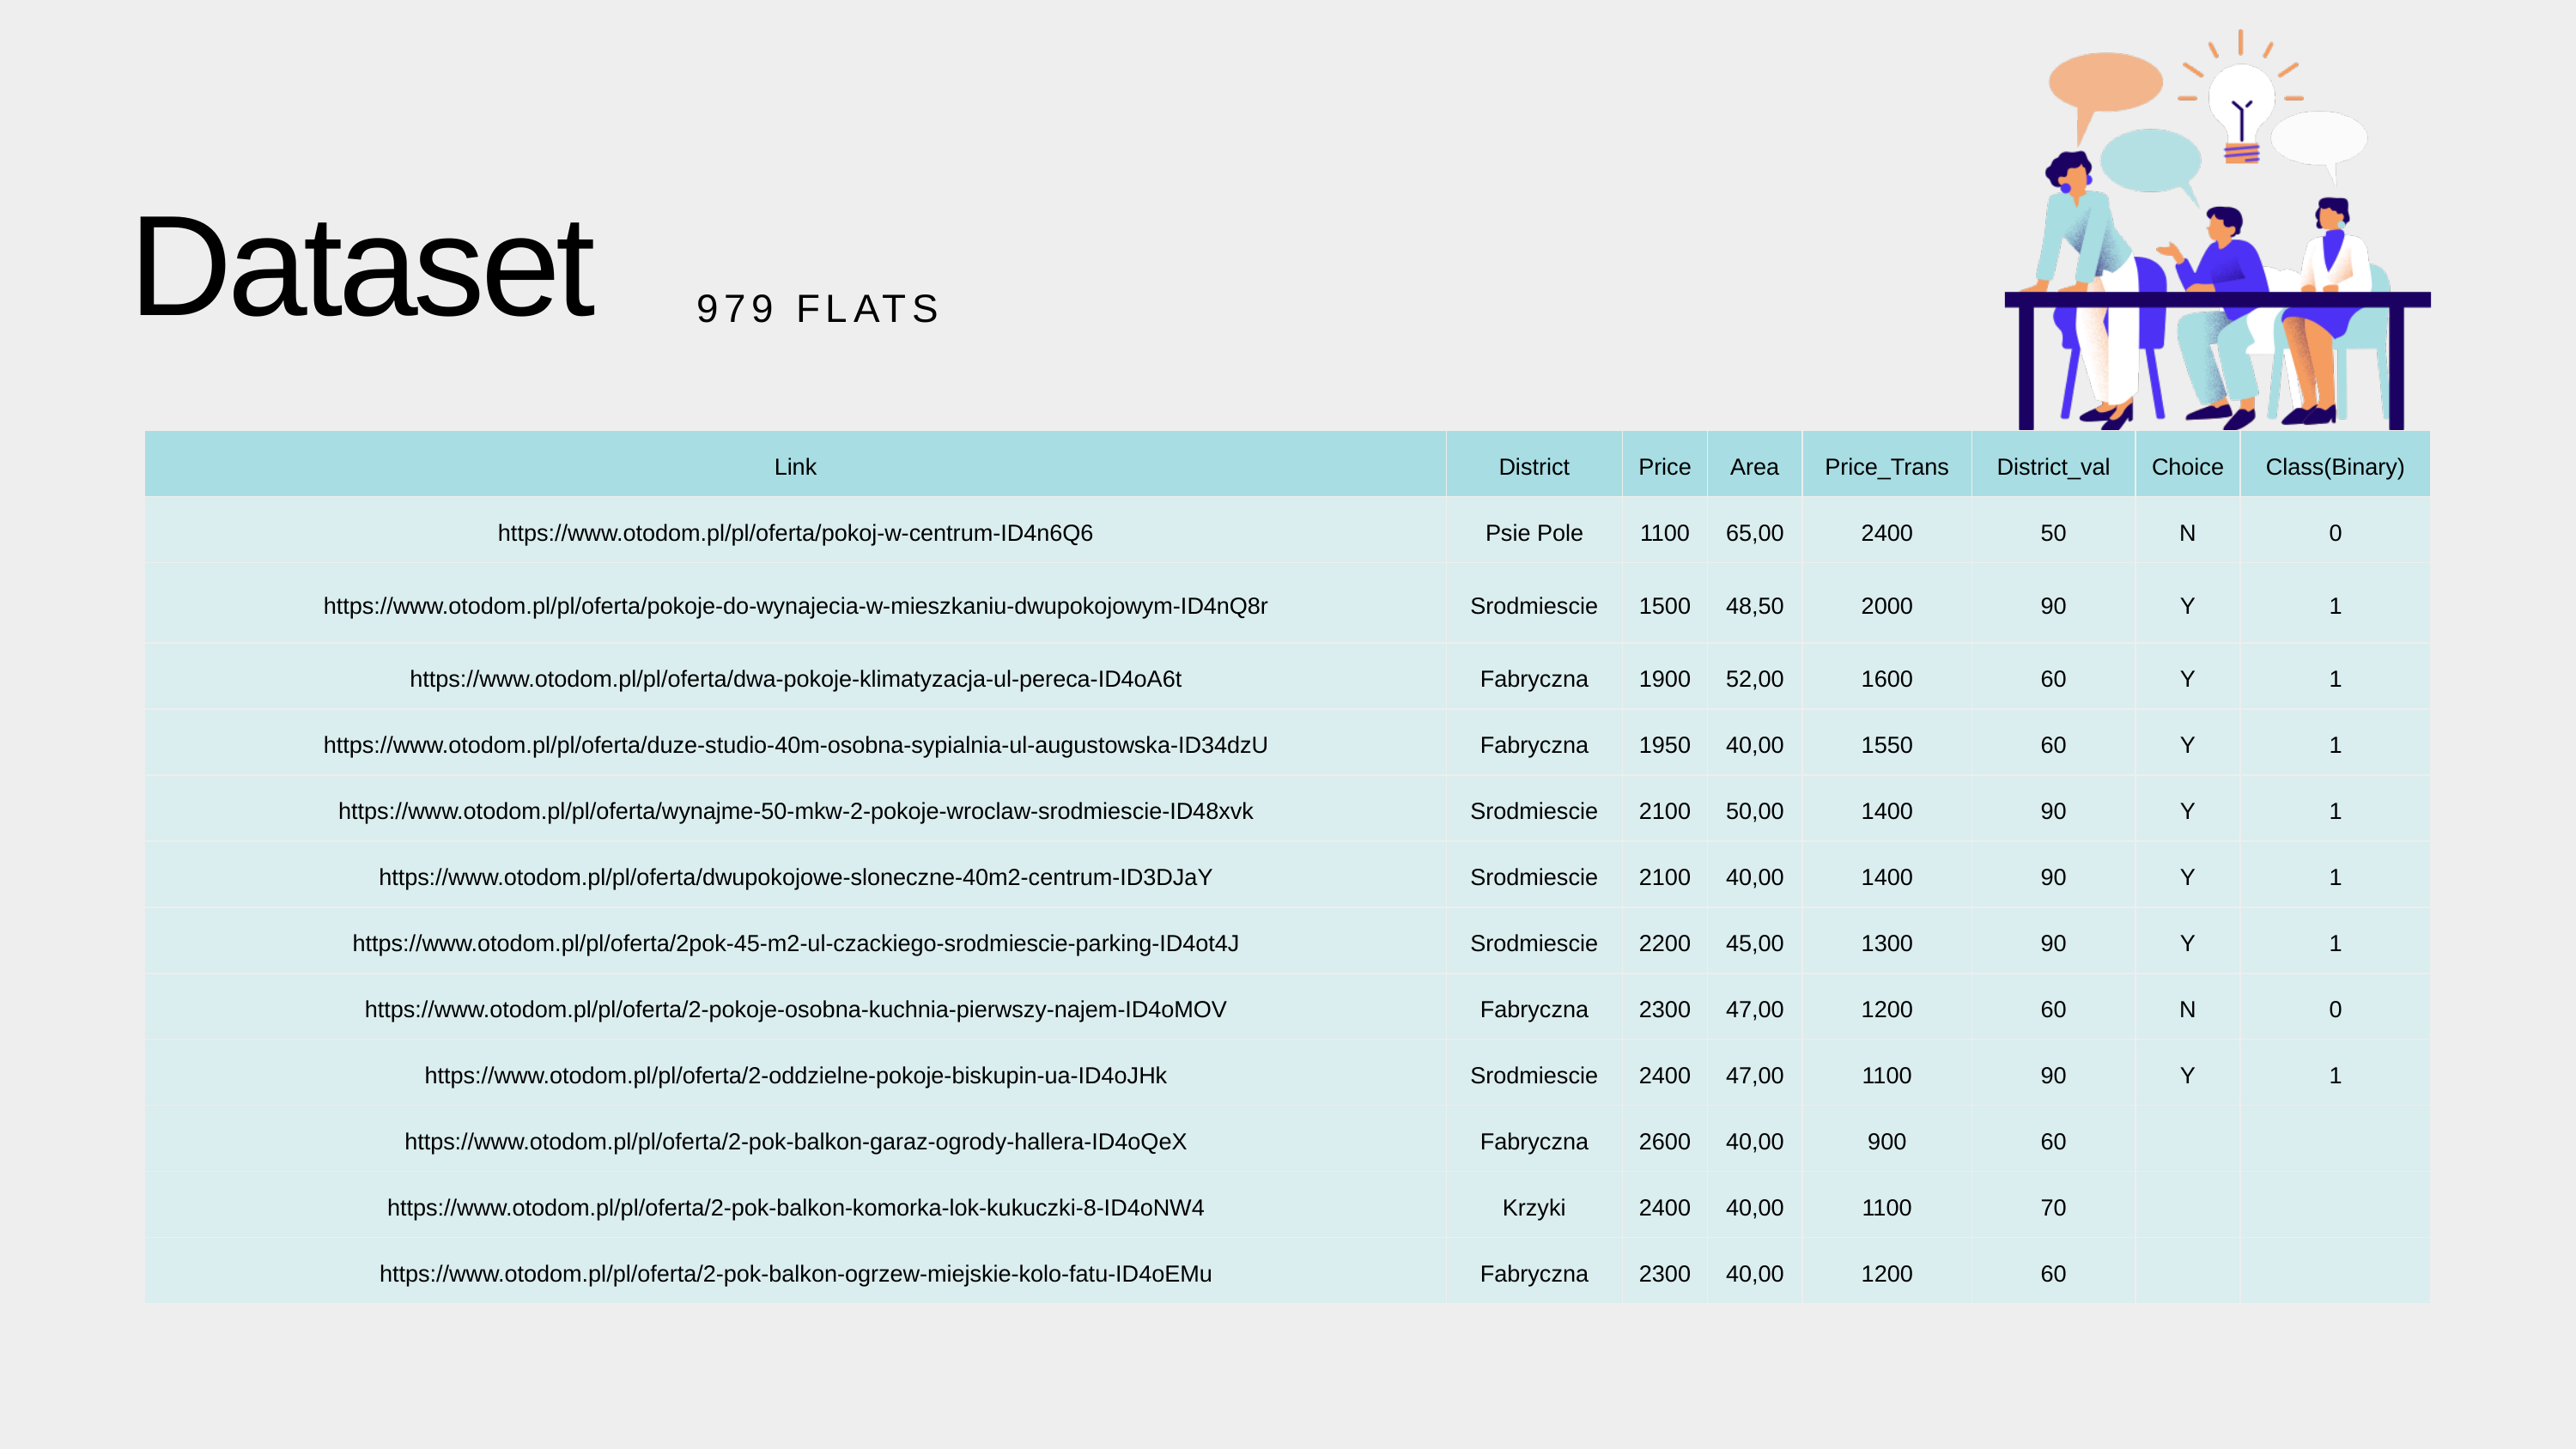

Dataset
979 FLATS
| Link | District | Price | Area | Price\_Trans | District\_val | Choice | Class(Binary) |
| --- | --- | --- | --- | --- | --- | --- | --- |
| https://www.otodom.pl/pl/oferta/pokoj-w-centrum-ID4n6Q6 | Psie Pole | 1100 | 65,00 | 2400 | 50 | N | 0 |
| https://www.otodom.pl/pl/oferta/pokoje-do-wynajecia-w-mieszkaniu-dwupokojowym-ID4nQ8r | Srodmiescie | 1500 | 48,50 | 2000 | 90 | Y | 1 |
| https://www.otodom.pl/pl/oferta/dwa-pokoje-klimatyzacja-ul-pereca-ID4oA6t | Fabryczna | 1900 | 52,00 | 1600 | 60 | Y | 1 |
| https://www.otodom.pl/pl/oferta/duze-studio-40m-osobna-sypialnia-ul-augustowska-ID34dzU | Fabryczna | 1950 | 40,00 | 1550 | 60 | Y | 1 |
| https://www.otodom.pl/pl/oferta/wynajme-50-mkw-2-pokoje-wroclaw-srodmiescie-ID48xvk | Srodmiescie | 2100 | 50,00 | 1400 | 90 | Y | 1 |
| https://www.otodom.pl/pl/oferta/dwupokojowe-sloneczne-40m2-centrum-ID3DJaY | Srodmiescie | 2100 | 40,00 | 1400 | 90 | Y | 1 |
| https://www.otodom.pl/pl/oferta/2pok-45-m2-ul-czackiego-srodmiescie-parking-ID4ot4J | Srodmiescie | 2200 | 45,00 | 1300 | 90 | Y | 1 |
| https://www.otodom.pl/pl/oferta/2-pokoje-osobna-kuchnia-pierwszy-najem-ID4oMOV | Fabryczna | 2300 | 47,00 | 1200 | 60 | N | 0 |
| https://www.otodom.pl/pl/oferta/2-oddzielne-pokoje-biskupin-ua-ID4oJHk | Srodmiescie | 2400 | 47,00 | 1100 | 90 | Y | 1 |
| https://www.otodom.pl/pl/oferta/2-pok-balkon-garaz-ogrody-hallera-ID4oQeX | Fabryczna | 2600 | 40,00 | 900 | 60 |  |  |
| https://www.otodom.pl/pl/oferta/2-pok-balkon-komorka-lok-kukuczki-8-ID4oNW4 | Krzyki | 2400 | 40,00 | 1100 | 70 |  |  |
| https://www.otodom.pl/pl/oferta/2-pok-balkon-ogrzew-miejskie-kolo-fatu-ID4oEMu | Fabryczna | 2300 | 40,00 | 1200 | 60 |  |  |